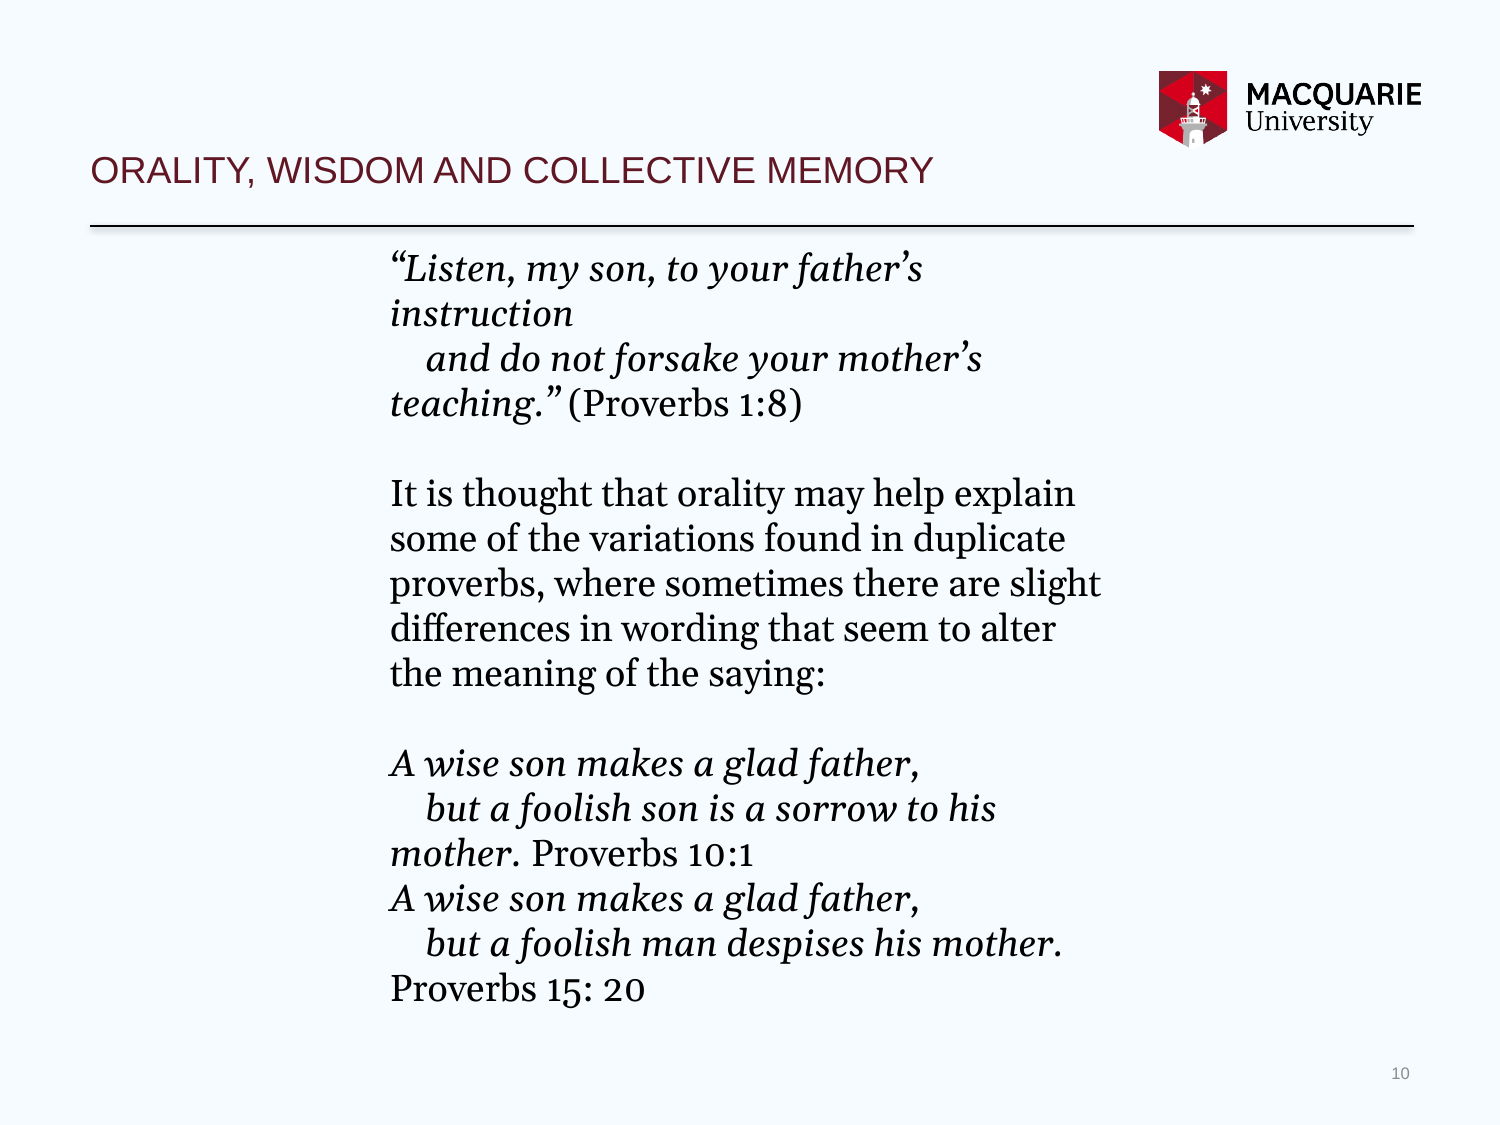

#
Orality, wisdom and collective memory
“Listen, my son, to your father’s instruction
    and do not forsake your mother’s teaching.” (Proverbs 1:8)

It is thought that orality may help explain some of the variations found in duplicate proverbs, where sometimes there are slight differences in wording that seem to alter the meaning of the saying:

A wise son makes a glad father,
    but a foolish son is a sorrow to his mother. Proverbs 10:1
A wise son makes a glad father,
    but a foolish man despises his mother. Proverbs 15: 20

10